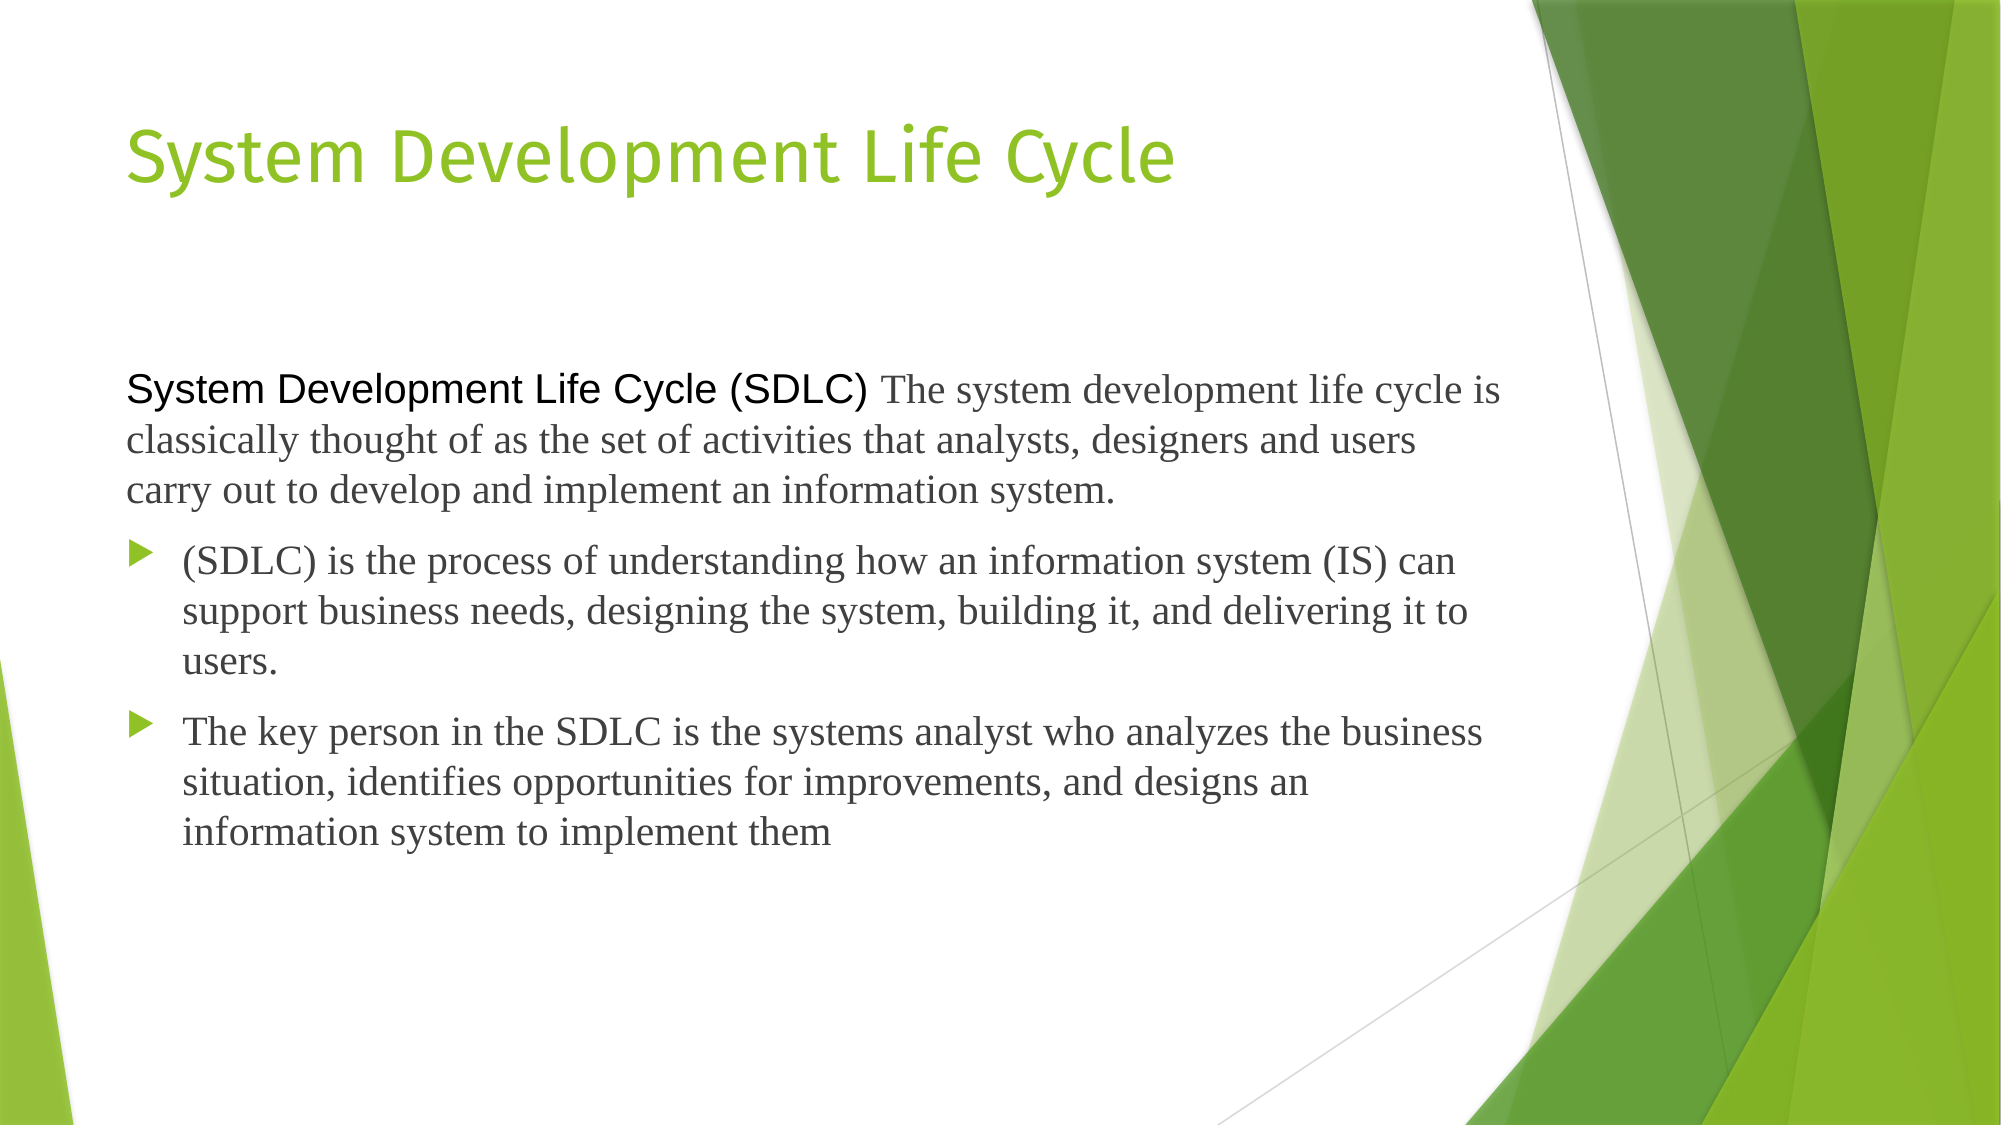

# System Development Life Cycle
System Development Life Cycle (SDLC) The system development life cycle is classically thought of as the set of activities that analysts, designers and users carry out to develop and implement an information system.
(SDLC) is the process of understanding how an information system (IS) can support business needs, designing the system, building it, and delivering it to users.
The key person in the SDLC is the systems analyst who analyzes the business situation, identifies opportunities for improvements, and designs an information system to implement them